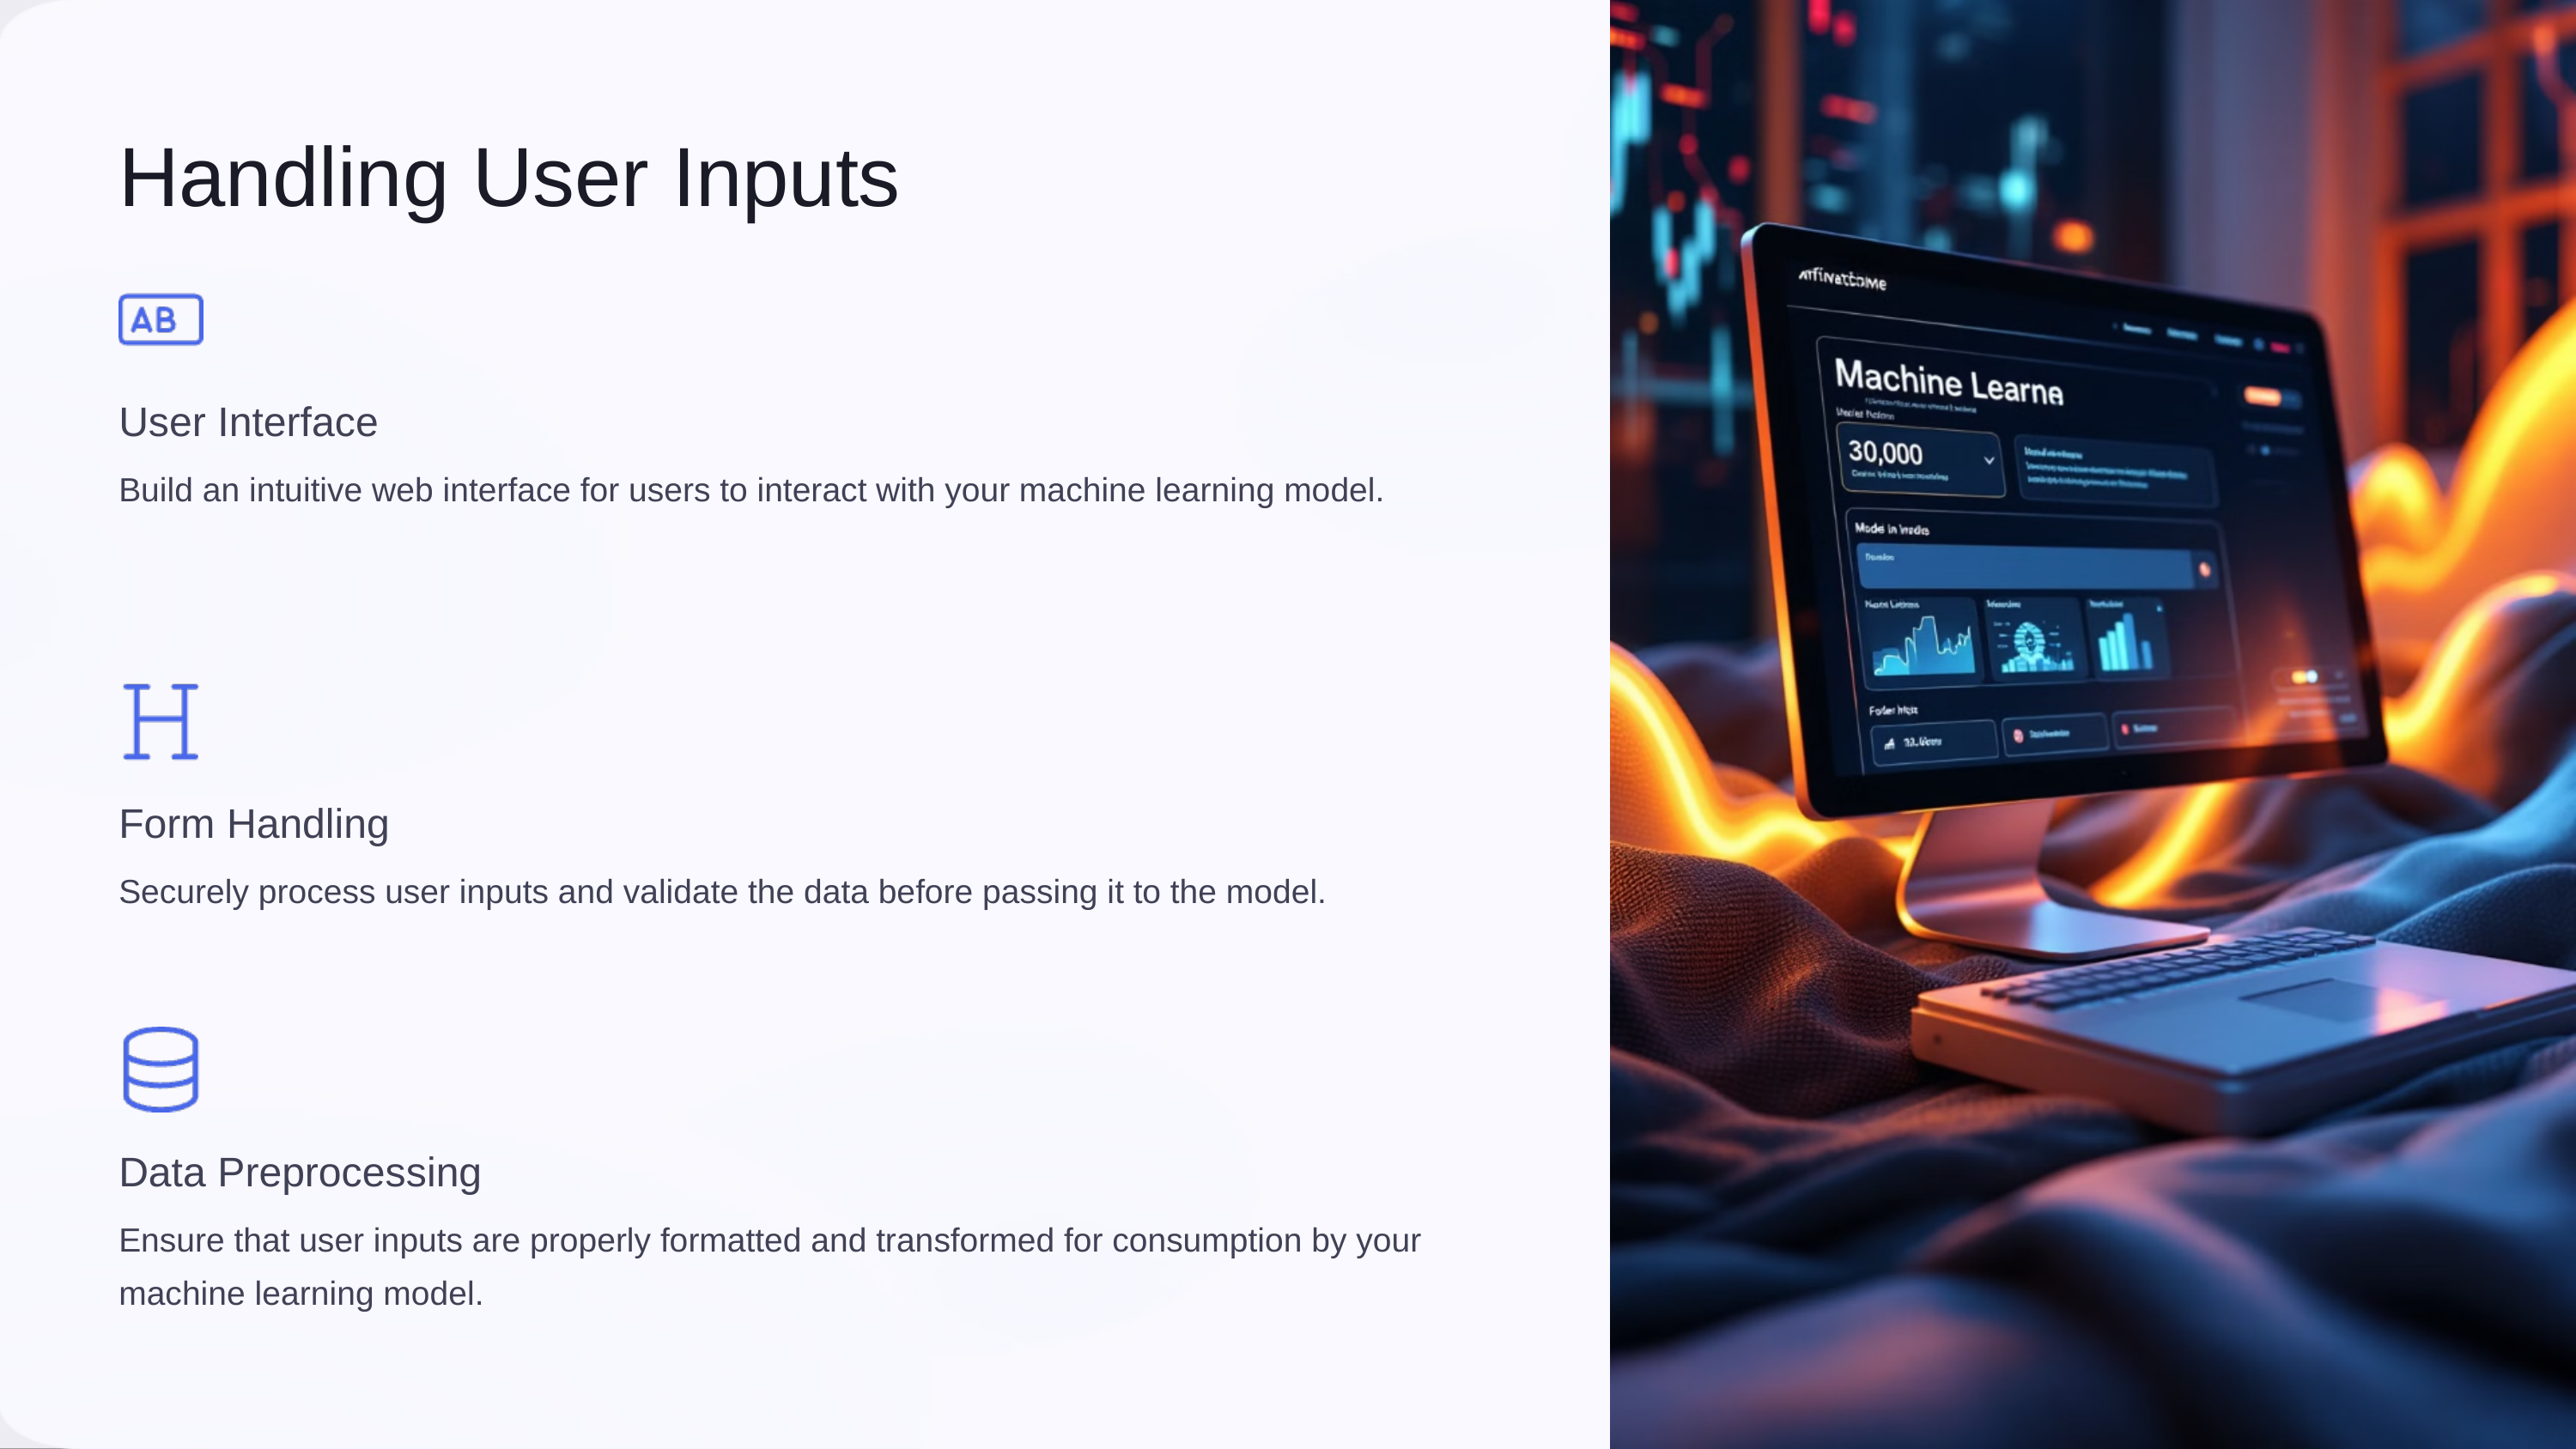

Handling User Inputs

User Interface
Build an intuitive web interface for users to interact with your machine learning model.

Form Handling
Securely process user inputs and validate the data before passing it to the model.

Data Preprocessing
Ensure that user inputs are properly formatted and transformed for consumption by your machine learning model.